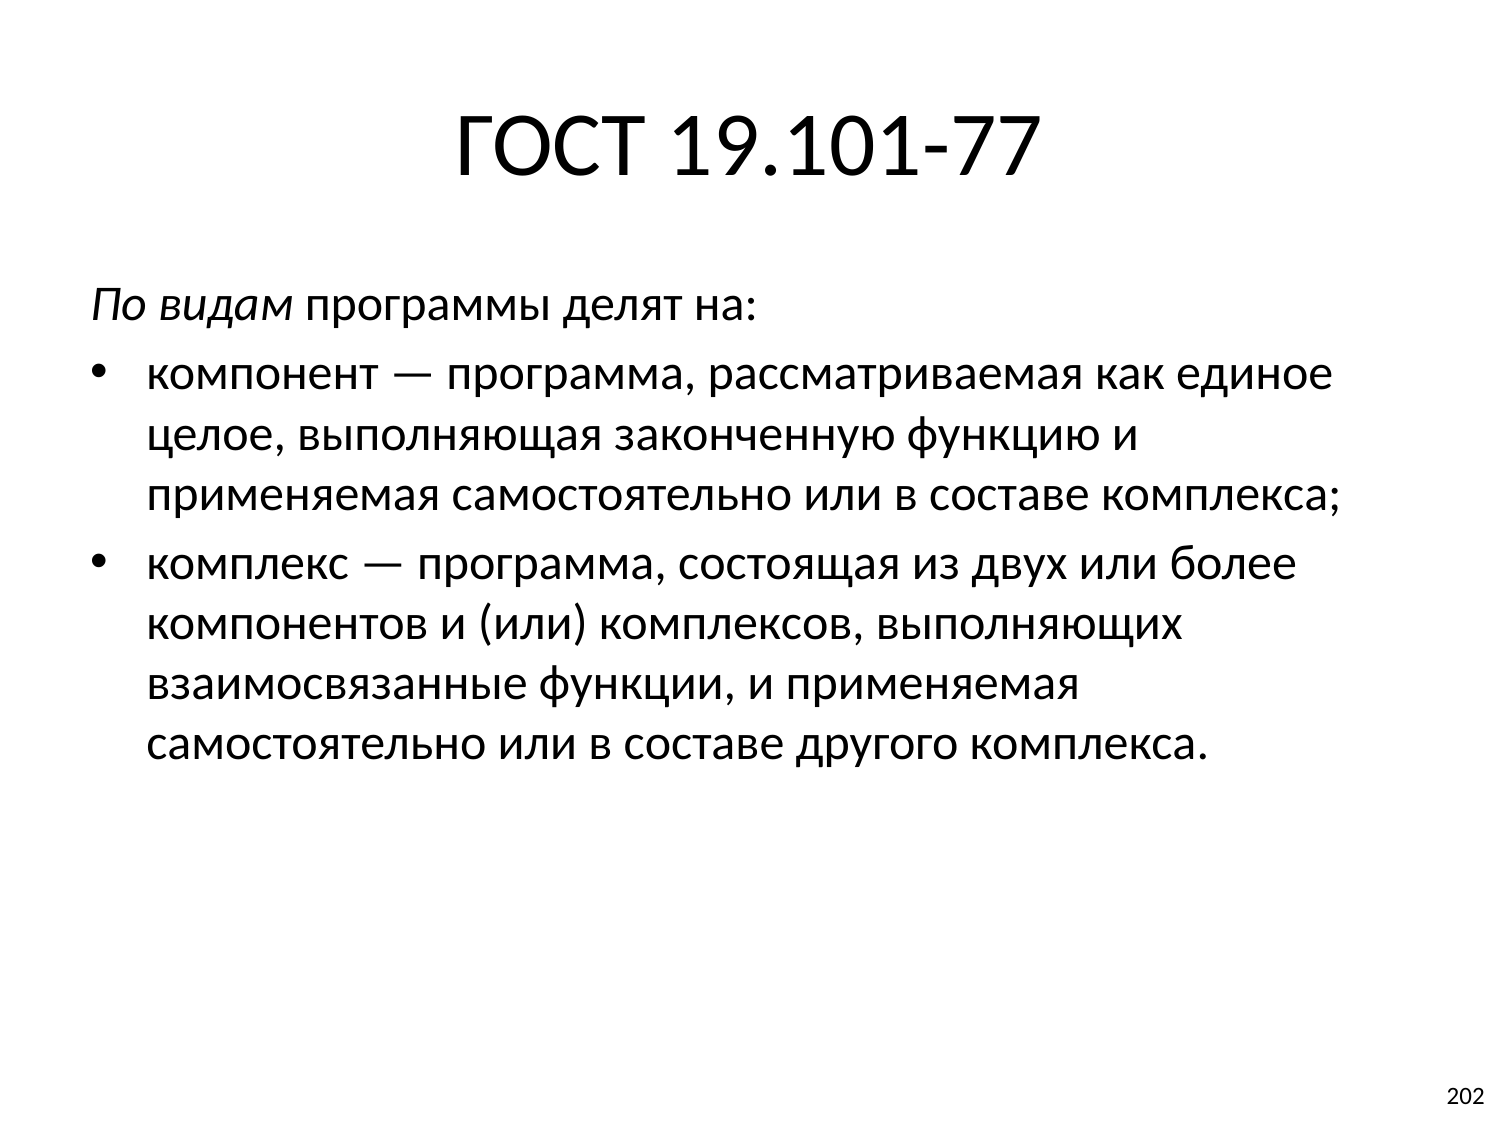

# ГОСТ 19.101-77
По видам программы делят на:
компонент — программа, рассматриваемая как единое целое, выполняющая законченную функцию и применяемая самостоятельно или в составе комплекса;
комплекс — программа, состоящая из двух или более компонентов и (или) комплексов, выполняющих взаимосвязанные функции, и применяемая самостоятельно или в составе другого комплекса.

202